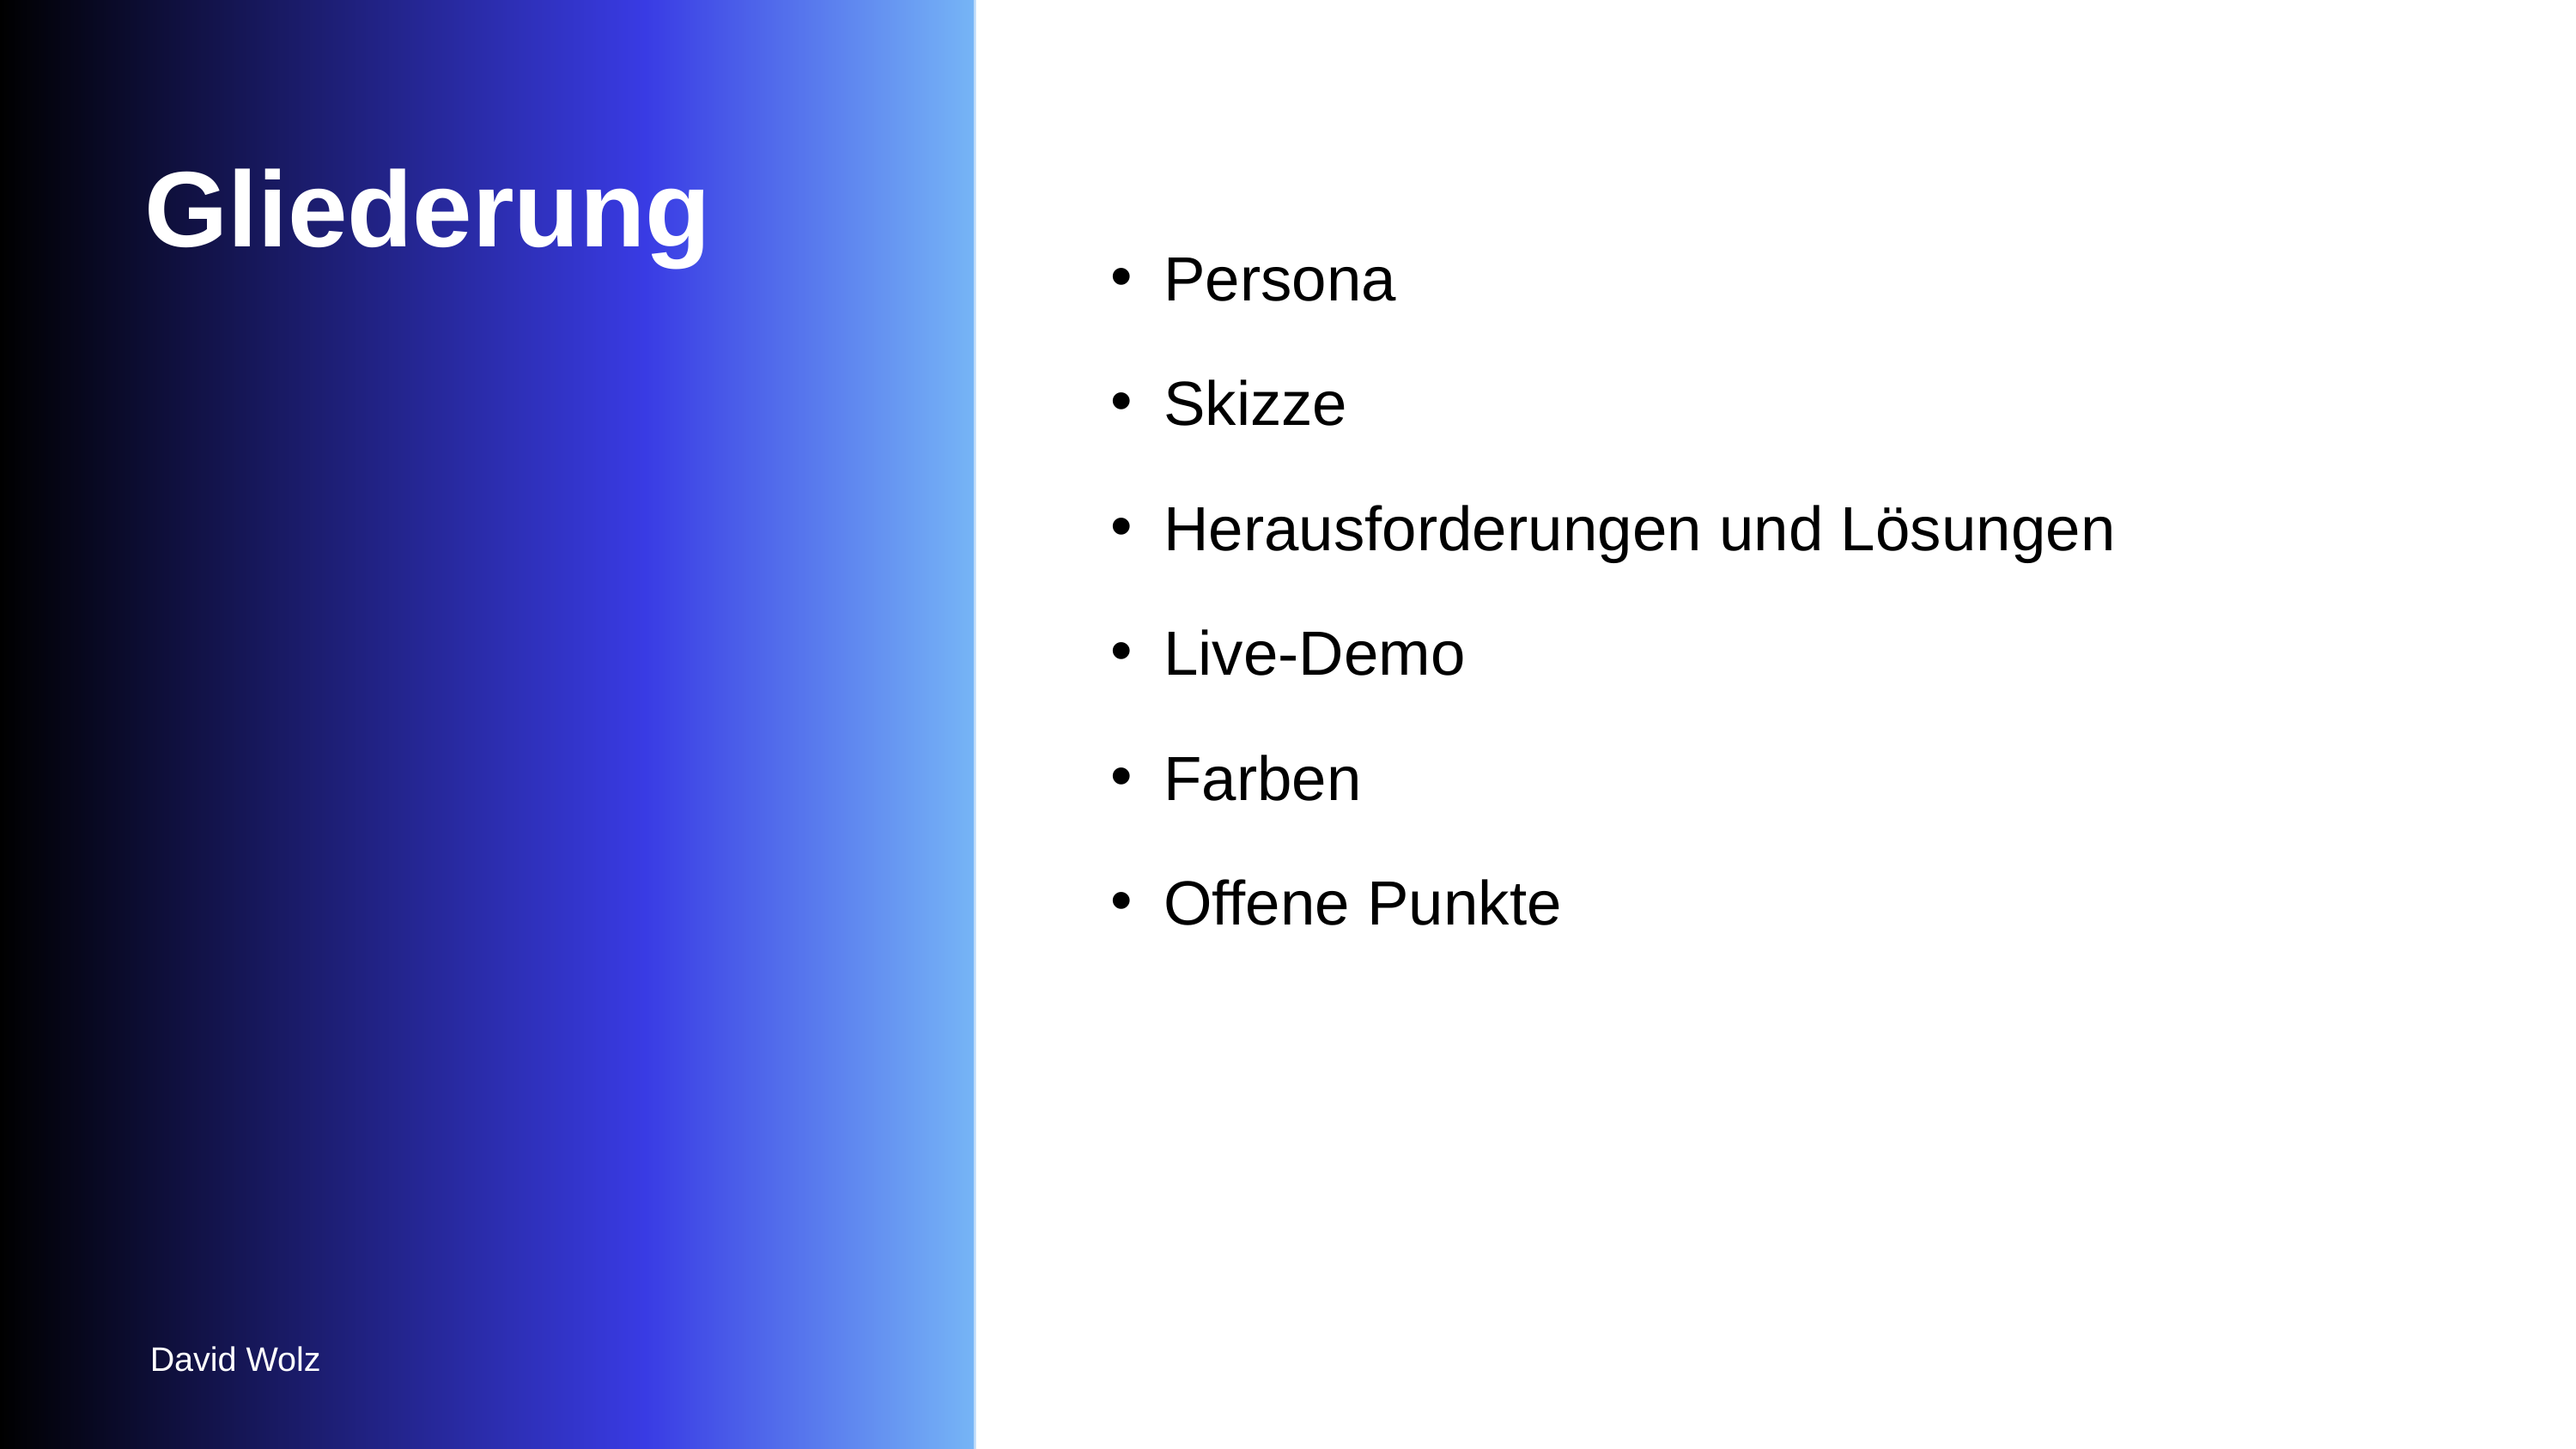

Gliederung
Persona
Skizze
Herausforderungen und Lösungen
Live-Demo
Farben
Offene Punkte

David Wolz